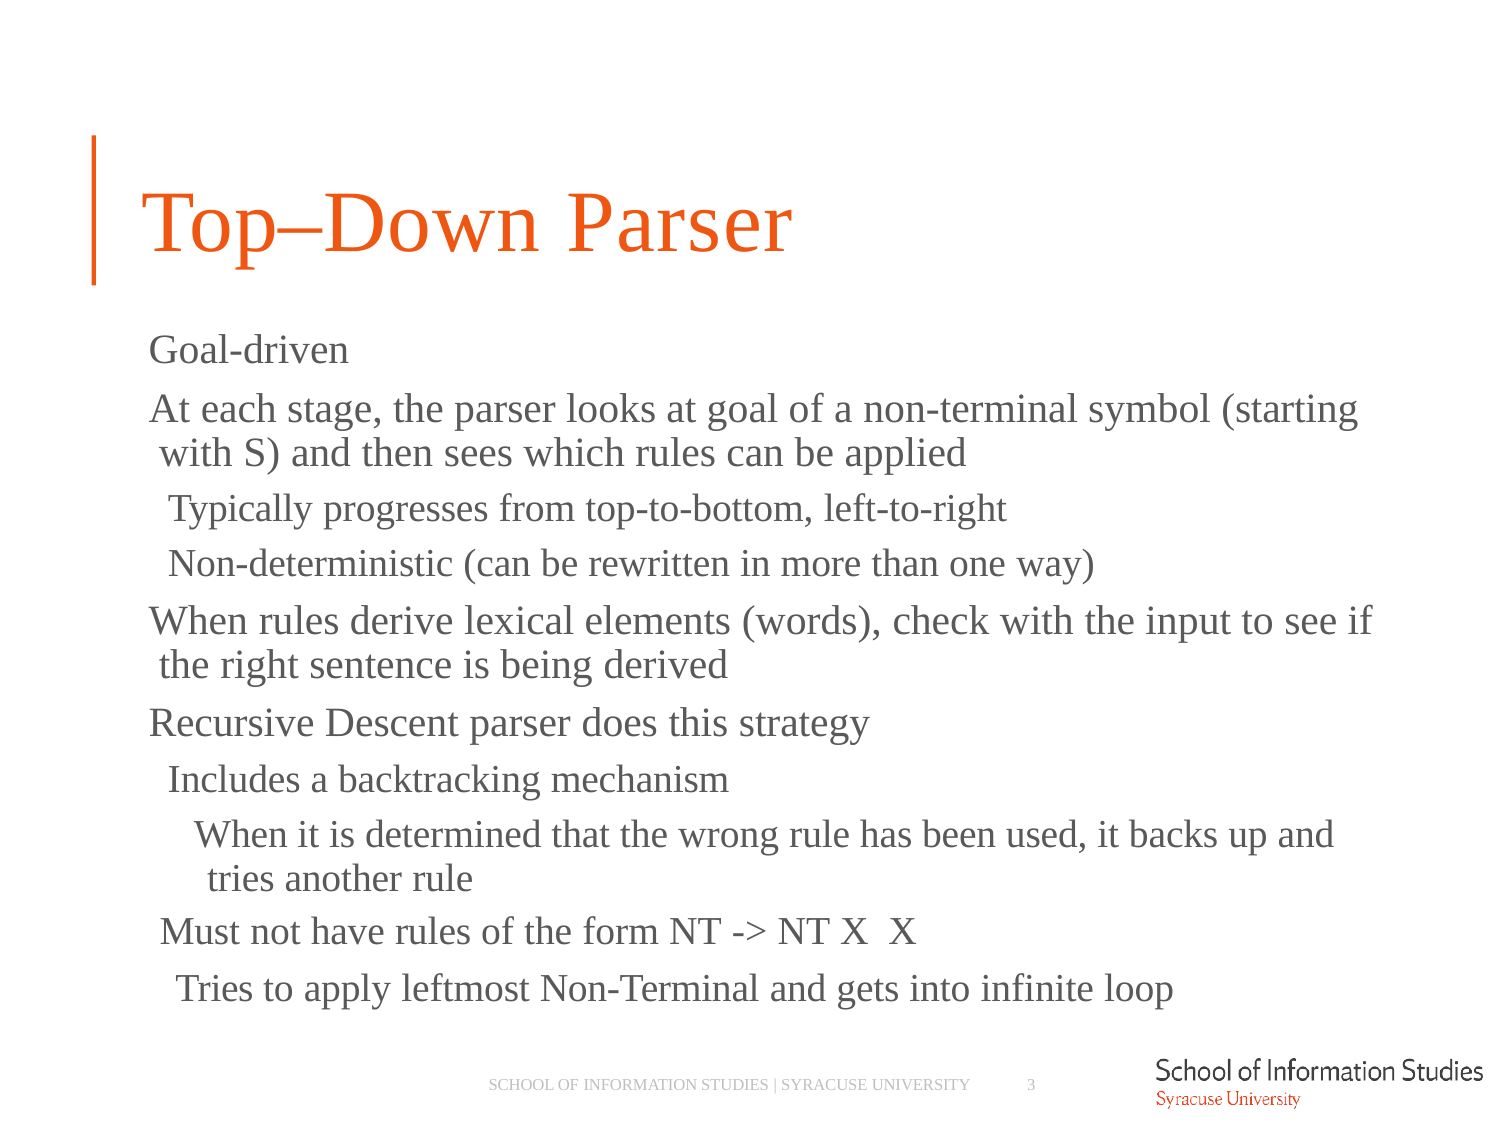

# Top–Down Parser
Goal-driven
At each stage, the parser looks at goal of a non-terminal symbol (starting  with S) and then sees which rules can be applied
­ Typically progresses from top-to-bottom, left-to-right
­ Non-deterministic (can be rewritten in more than one way)
When rules derive lexical elements (words), check with the input to see if  the right sentence is being derived
Recursive Descent parser does this strategy
­ Includes a backtracking mechanism
­ When it is determined that the wrong rule has been used, it backs up and  tries another rule
­ Must not have rules of the form NT -> NT X X
­ Tries to apply leftmost Non-Terminal and gets into infinite loop
3
SCHOOL OF INFORMATION STUDIES | SYRACUSE UNIVERSITY